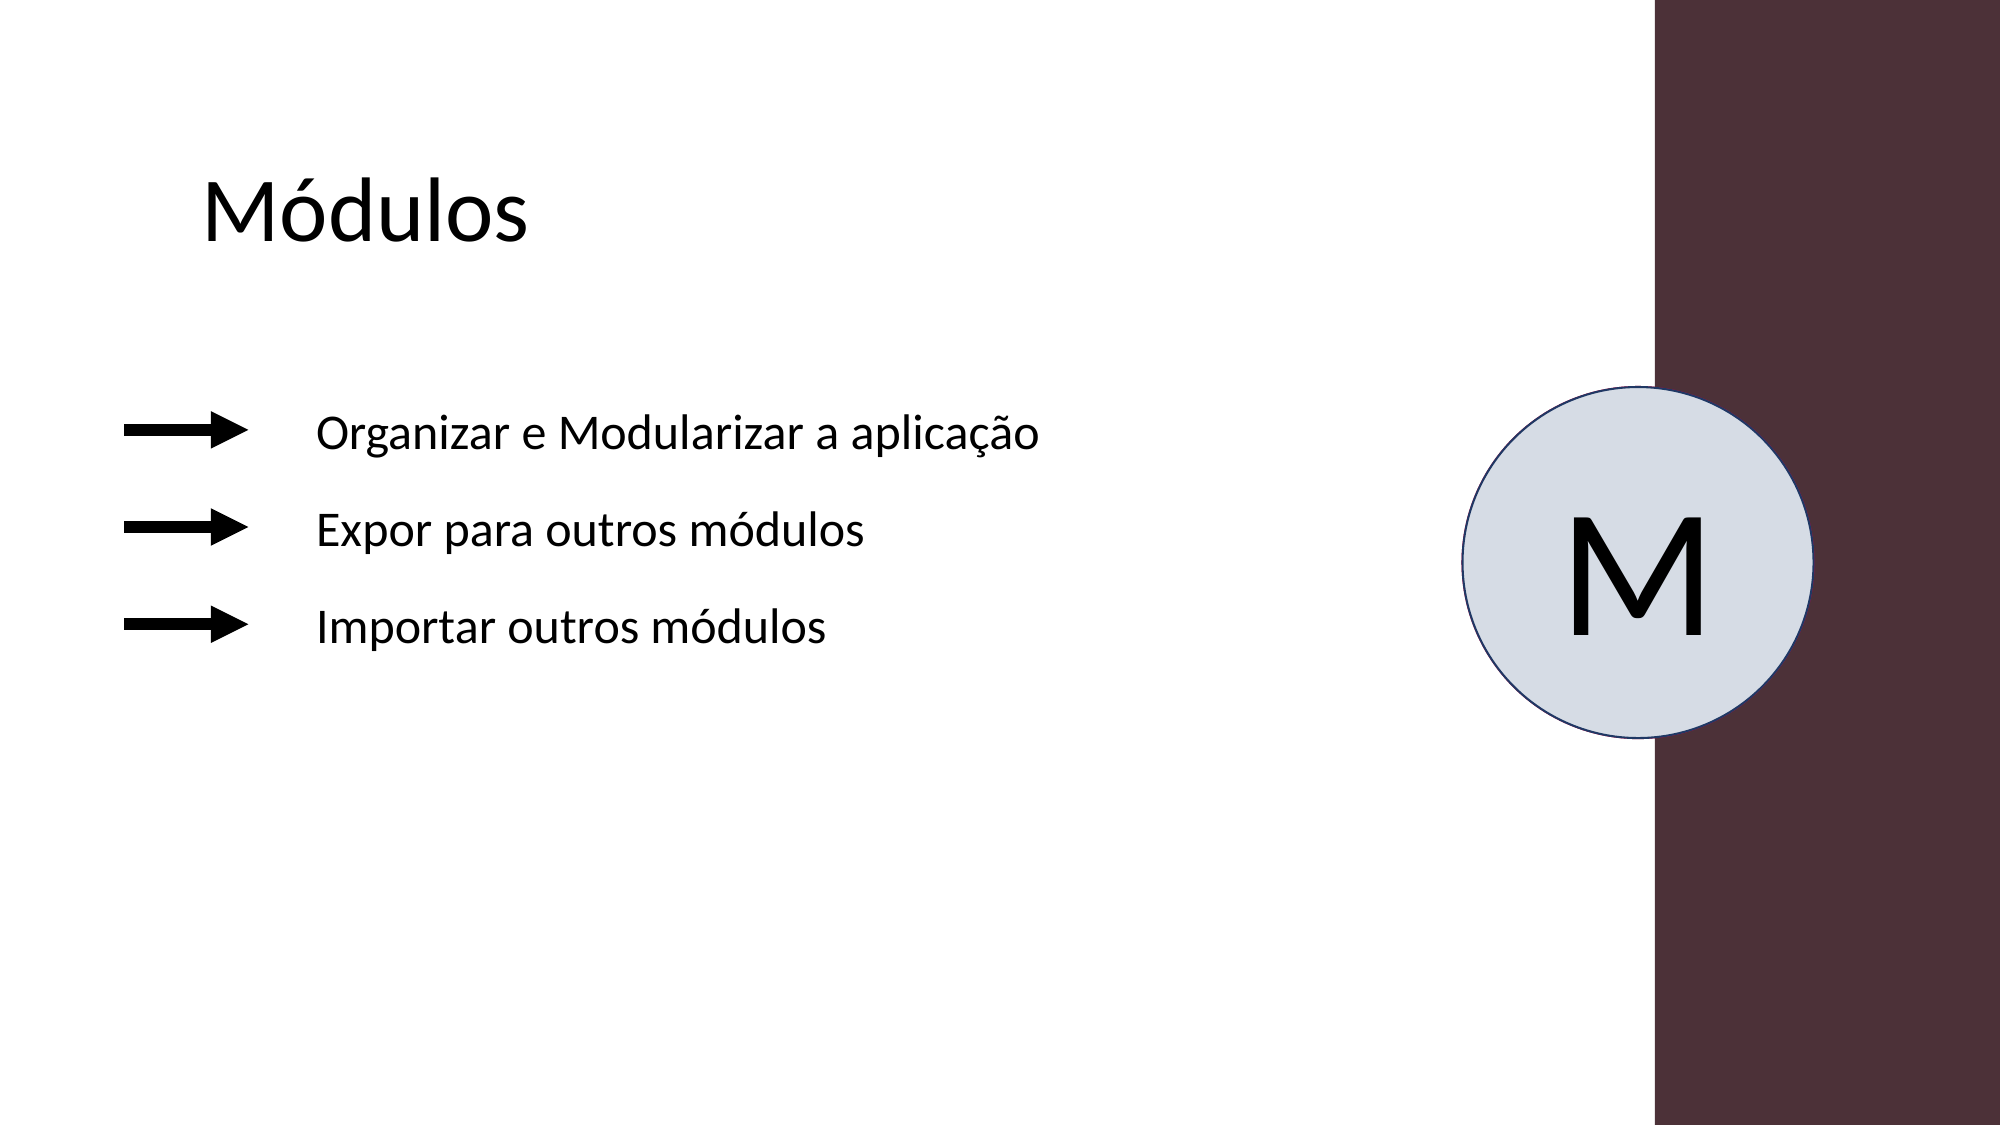

# Módulos
M

Organizar e Modularizar a aplicação
Expor para outros módulos
Importar outros módulos